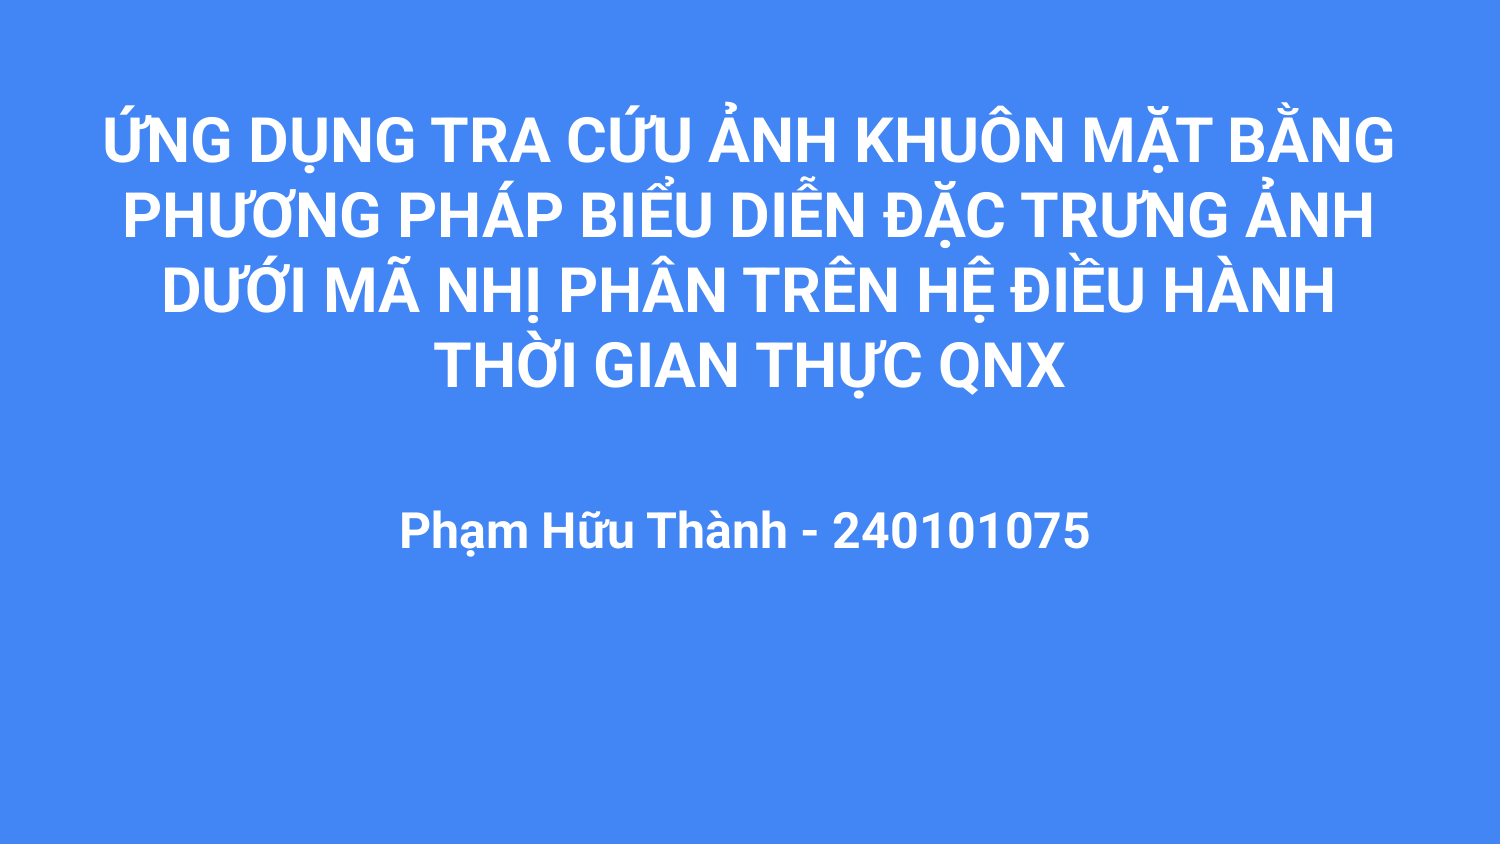

# ỨNG DỤNG TRA CỨU ẢNH KHUÔN MẶT BẰNG PHƯƠNG PHÁP BIỂU DIỄN ĐẶC TRƯNG ẢNH DƯỚI MÃ NHỊ PHÂN TRÊN HỆ ĐIỀU HÀNH THỜI GIAN THỰC QNX
Phạm Hữu Thành - 240101075